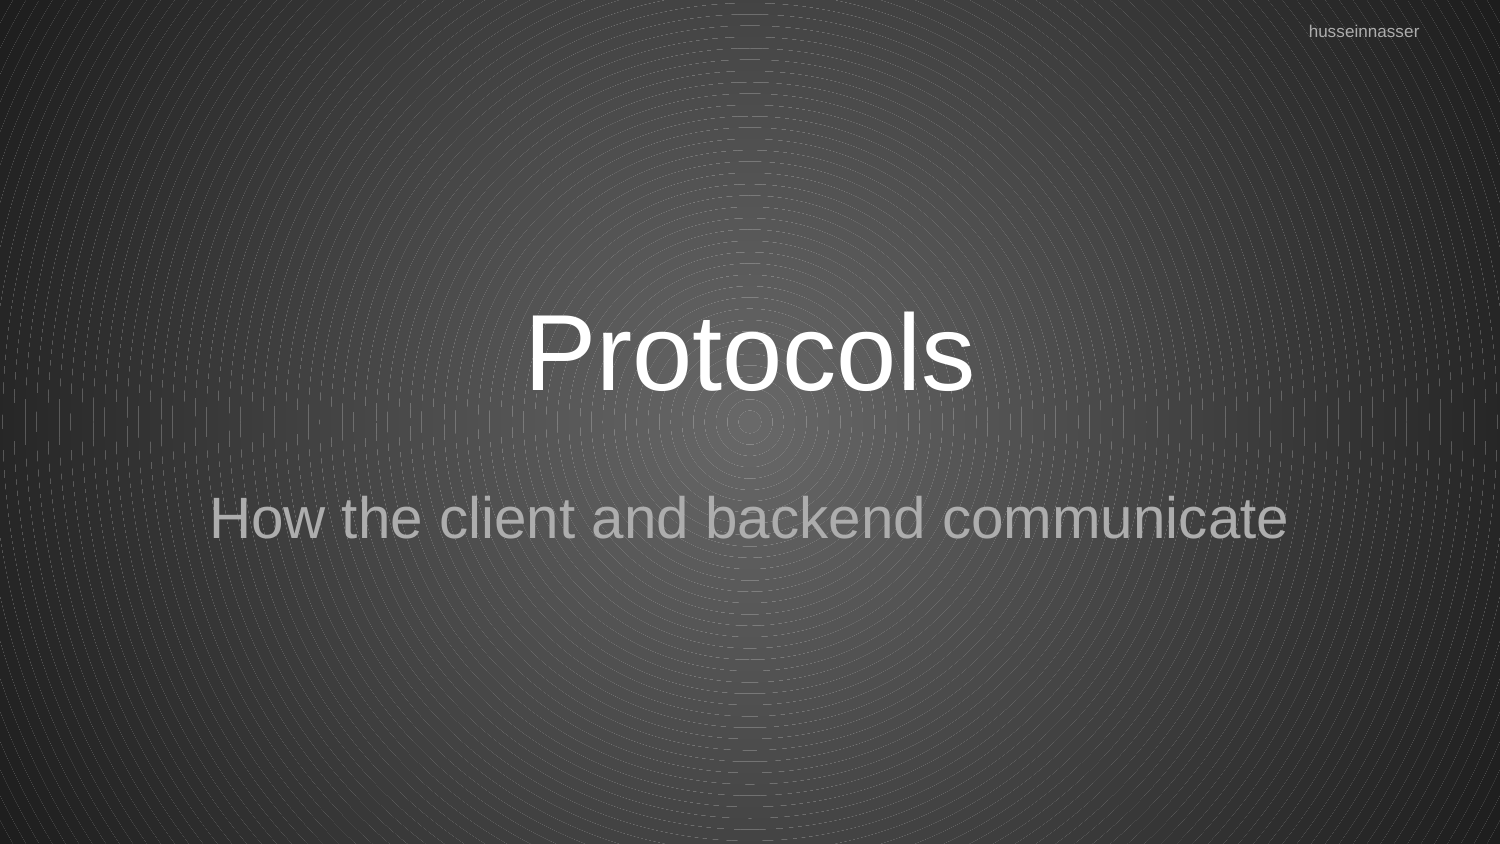

husseinnasser
# Protocols
How the client and backend communicate